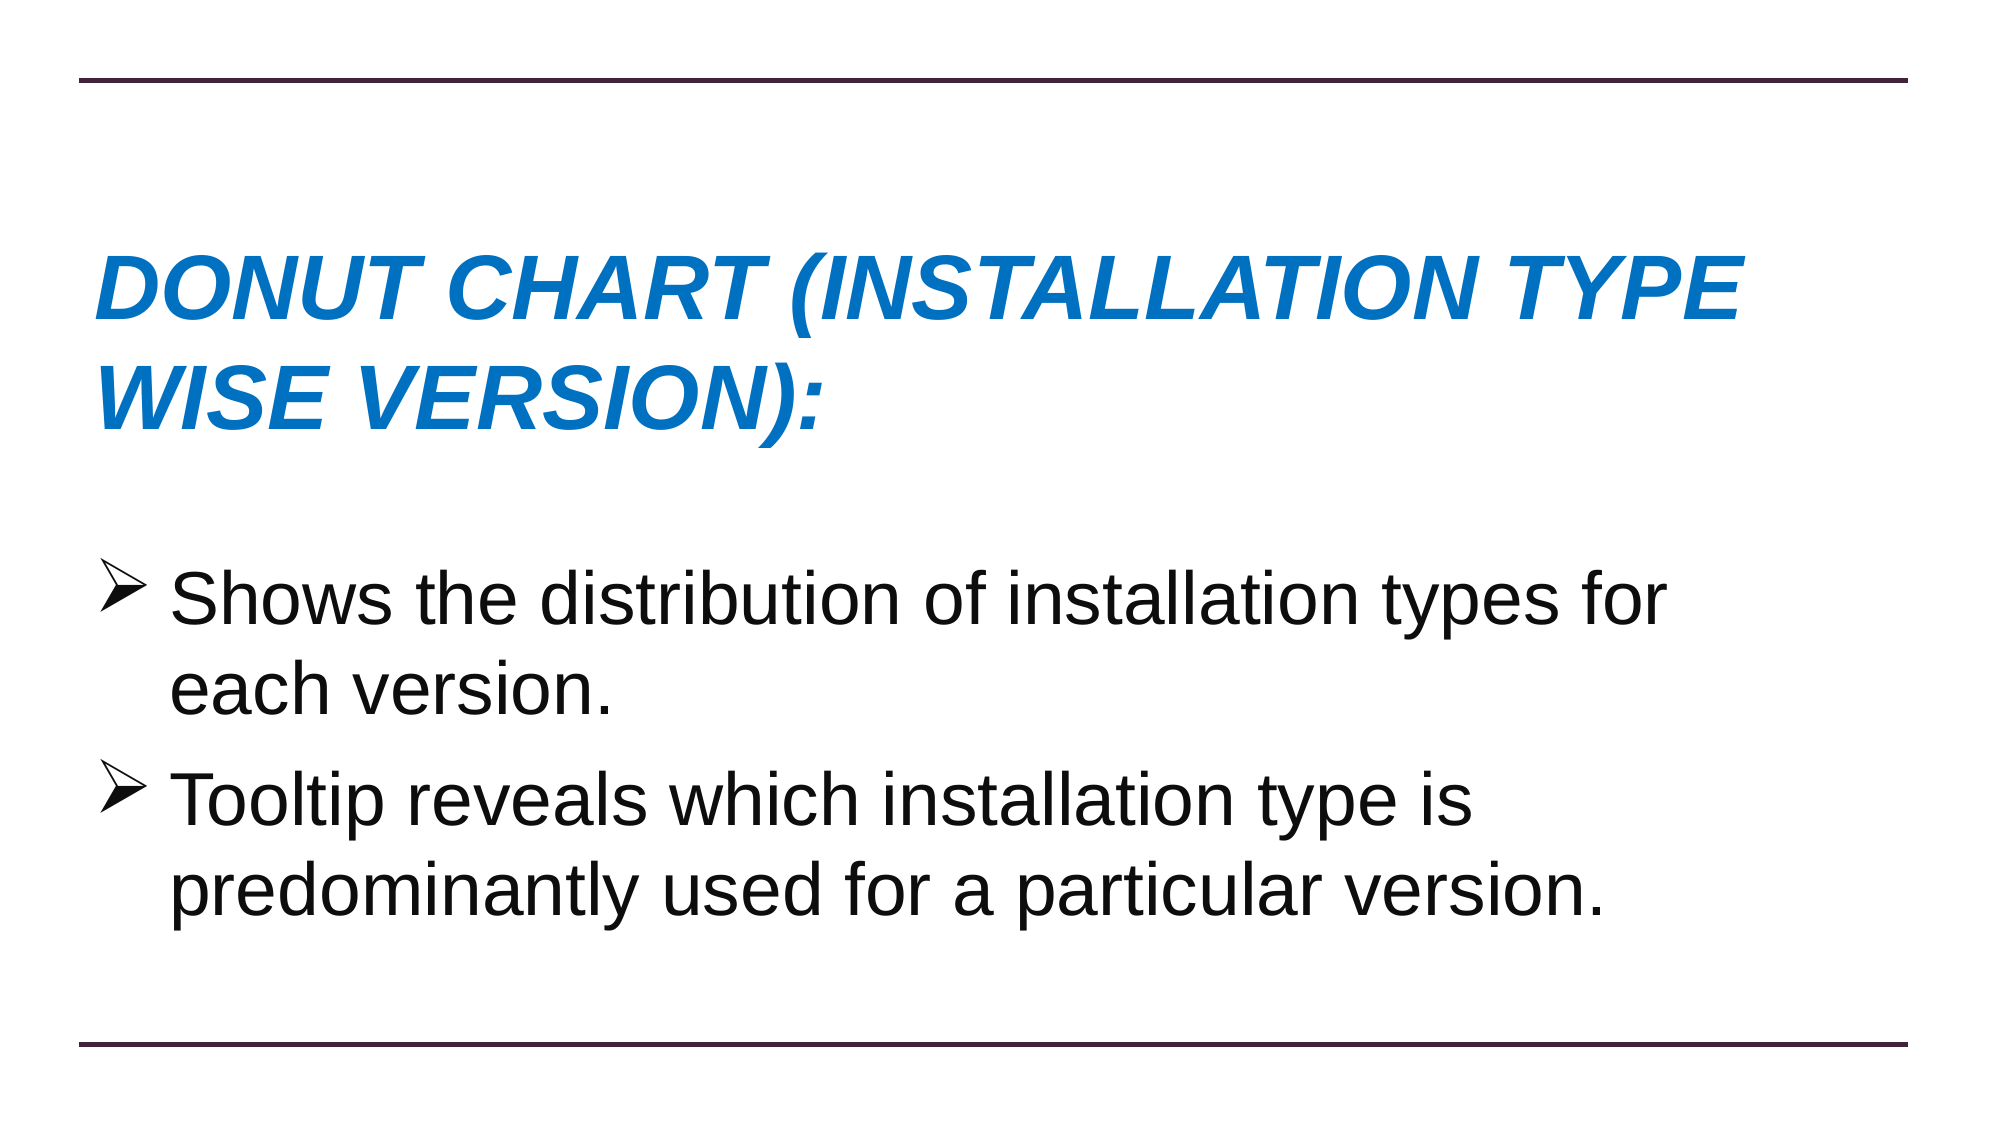

# DONUT CHART (INSTALLATION TYPE WISE VERSION):
Shows the distribution of installation types for each version.
Tooltip reveals which installation type is predominantly used for a particular version.